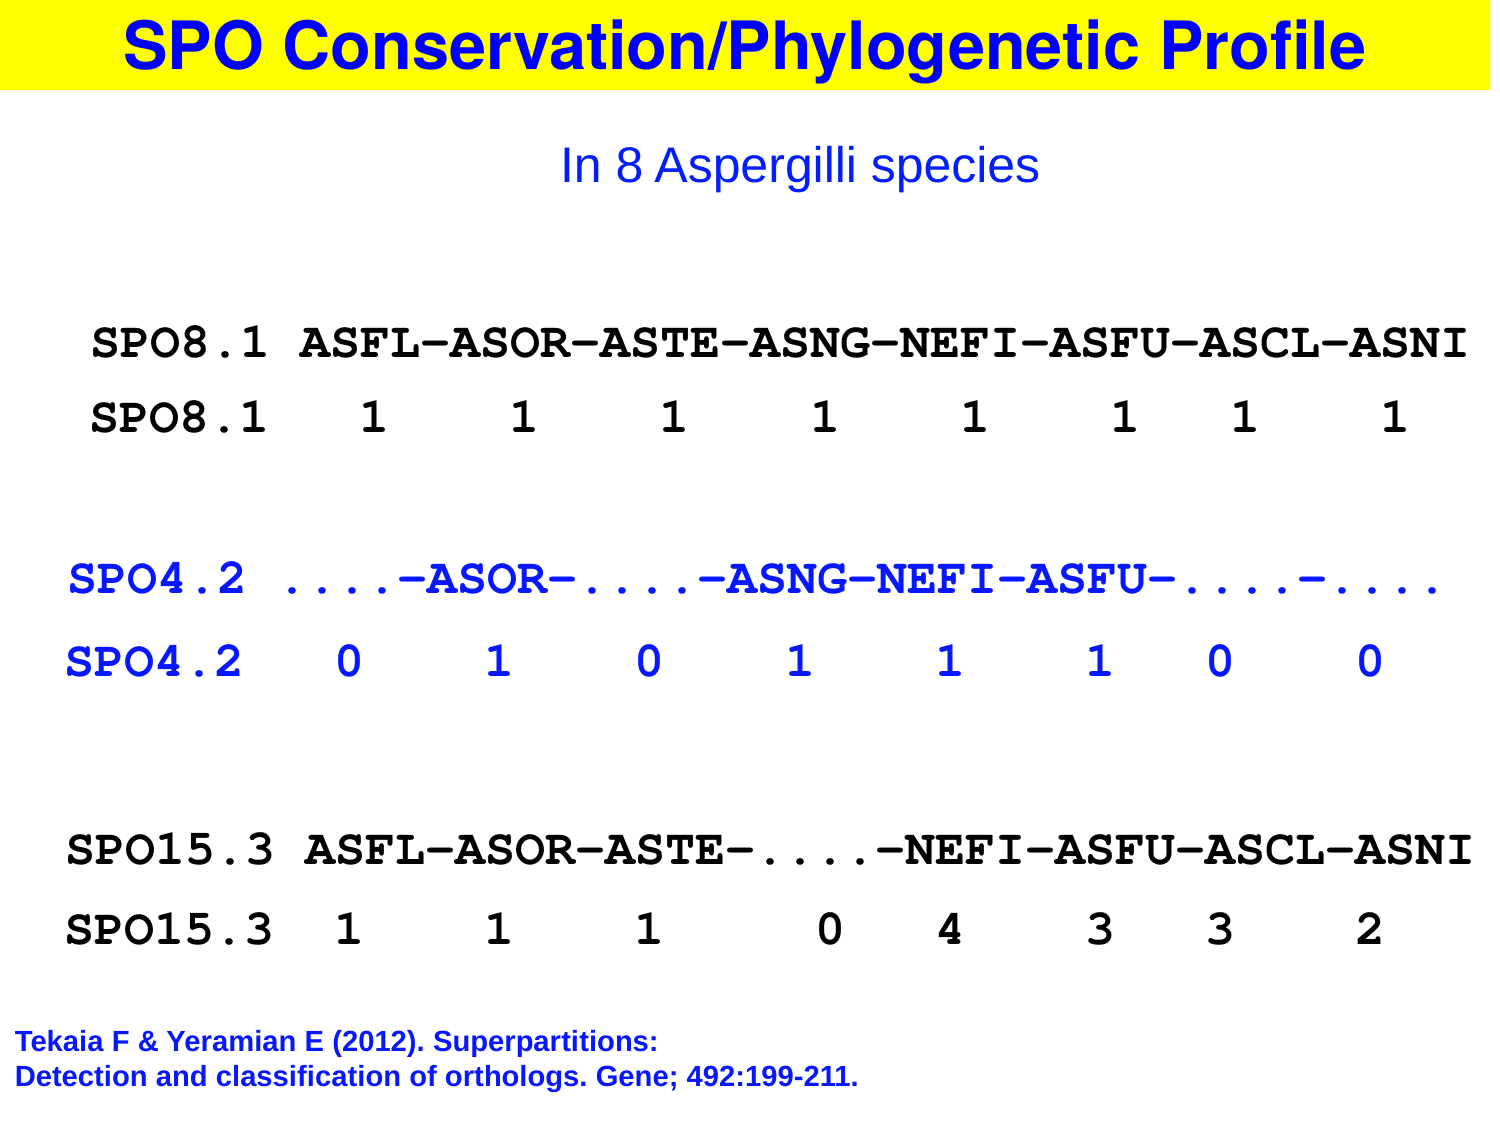

SPO Conservation/Phylogenetic Profile
In 8 Aspergilli species
SPO8.1 ASFL-ASOR-ASTE-ASNG-NEFI-ASFU-ASCL-ASNI
SPO8.1   1    1    1    1    1    1   1    1
SPO4.2 ....-ASOR-....-ASNG-NEFI-ASFU-....-....
SPO4.2   0    1    0    1    1    1   0    0
SPO15.3 ASFL-ASOR-ASTE-....-NEFI-ASFU-ASCL-ASNI
SPO15.3  1    1    1     0   4    3   3    2
Tekaia F & Yeramian E (2012). Superpartitions:
Detection and classification of orthologs. Gene; 492:199-211.